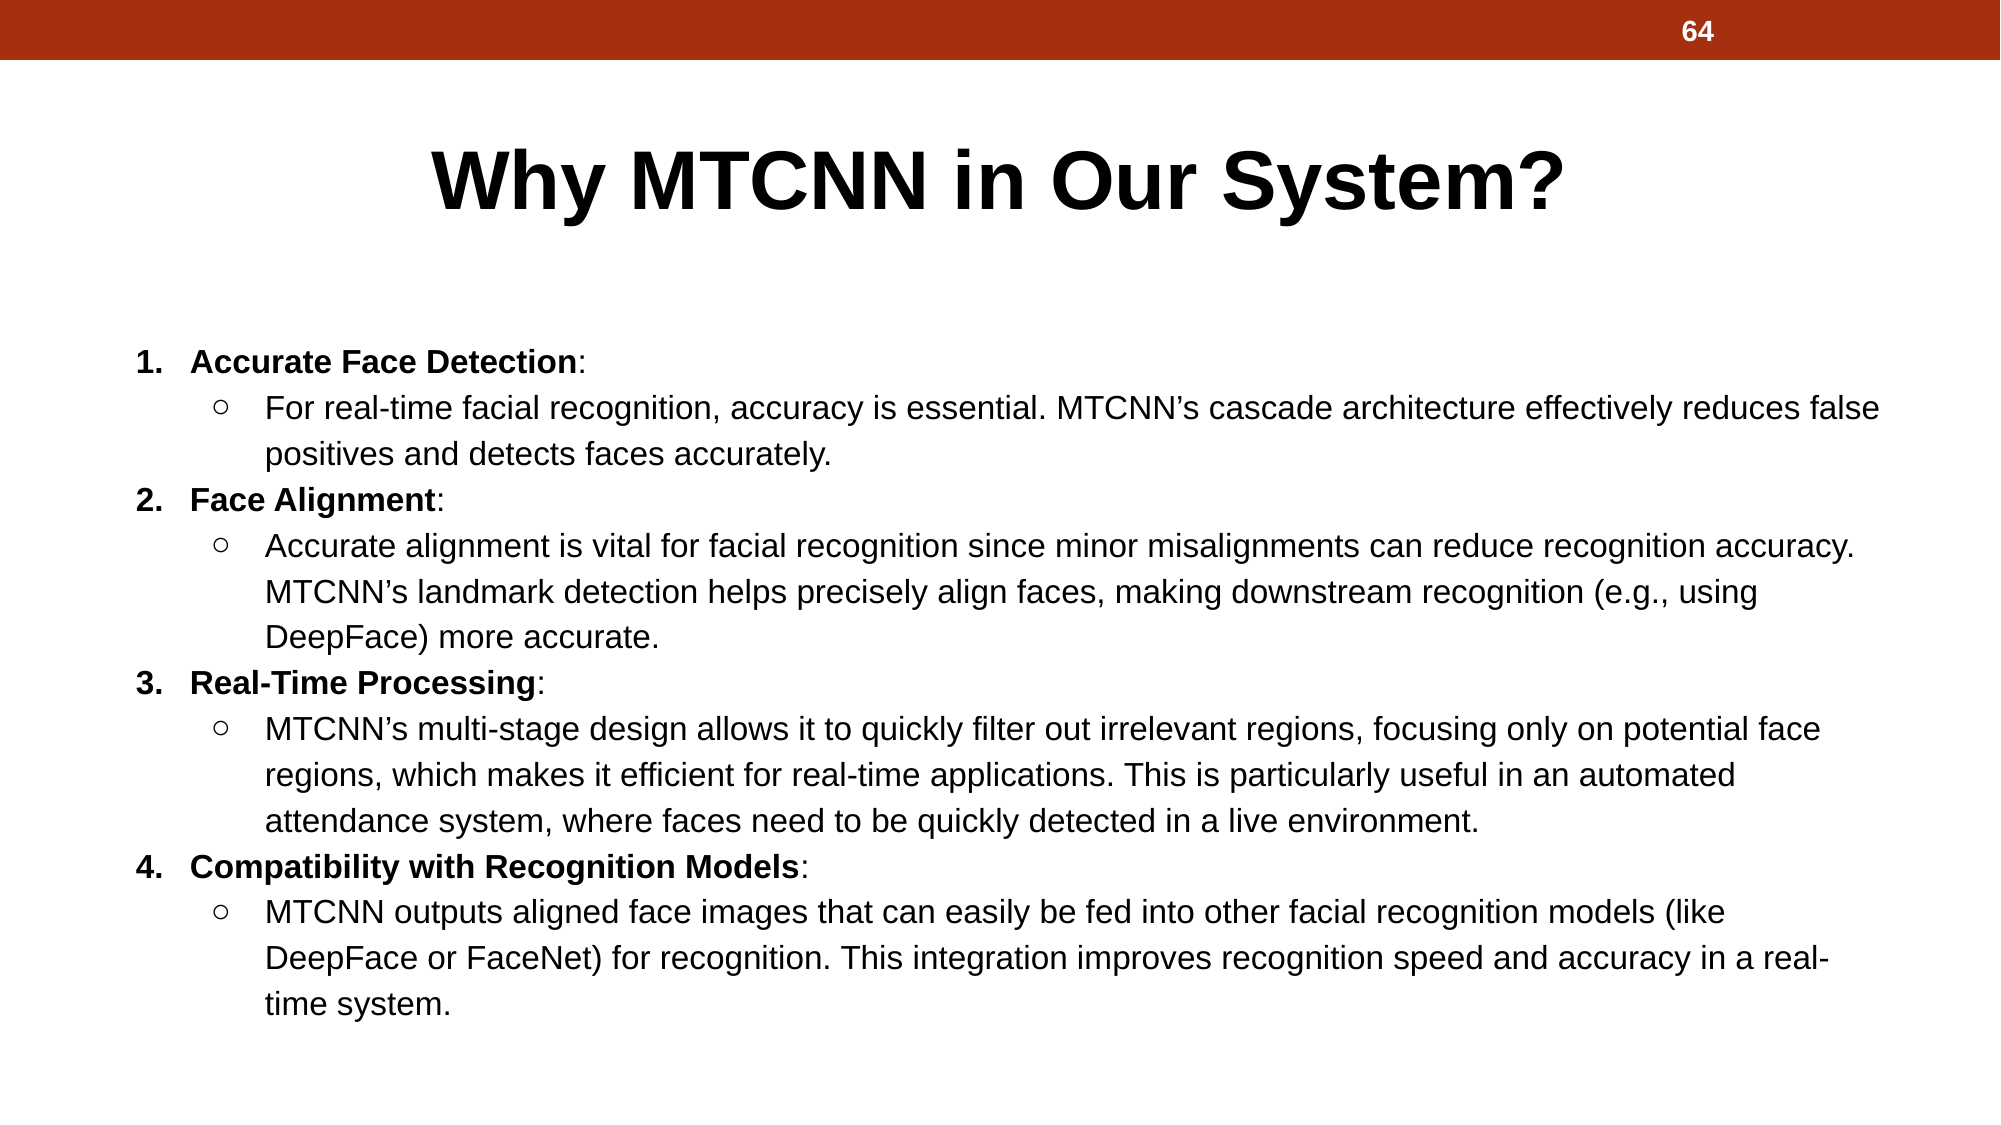

64
# Why MTCNN in Our System?

Accurate Face Detection:
For real-time facial recognition, accuracy is essential. MTCNN’s cascade architecture effectively reduces false positives and detects faces accurately.
Face Alignment:
Accurate alignment is vital for facial recognition since minor misalignments can reduce recognition accuracy. MTCNN’s landmark detection helps precisely align faces, making downstream recognition (e.g., using DeepFace) more accurate.
Real-Time Processing:
MTCNN’s multi-stage design allows it to quickly filter out irrelevant regions, focusing only on potential face regions, which makes it efficient for real-time applications. This is particularly useful in an automated attendance system, where faces need to be quickly detected in a live environment.
Compatibility with Recognition Models:
MTCNN outputs aligned face images that can easily be fed into other facial recognition models (like DeepFace or FaceNet) for recognition. This integration improves recognition speed and accuracy in a real-time system.